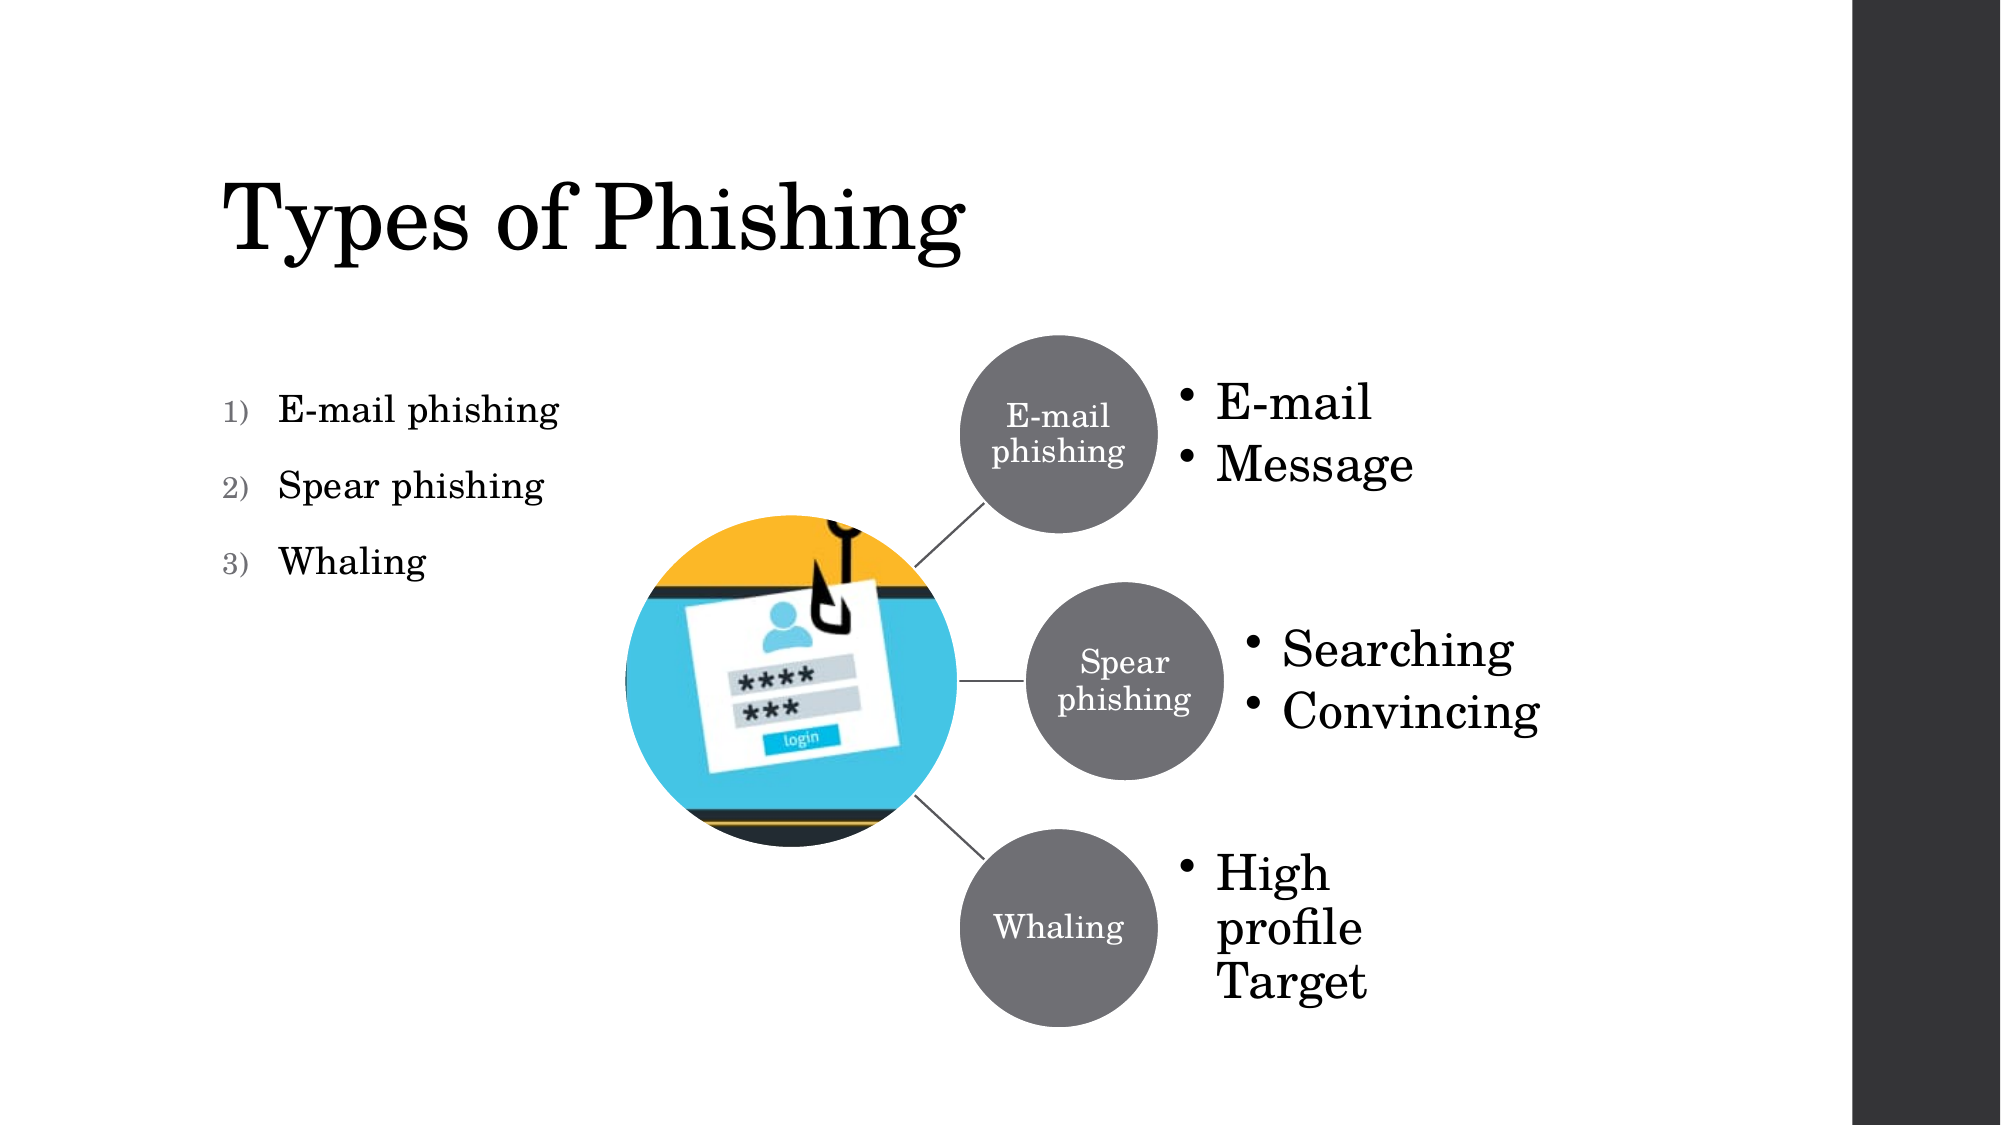

# Types of Phishing
E-mail phishing
E-mail
Message
Spear phishing
Searching
Convincing
Whaling
High profile Target
E-mail phishing
Spear phishing
Whaling